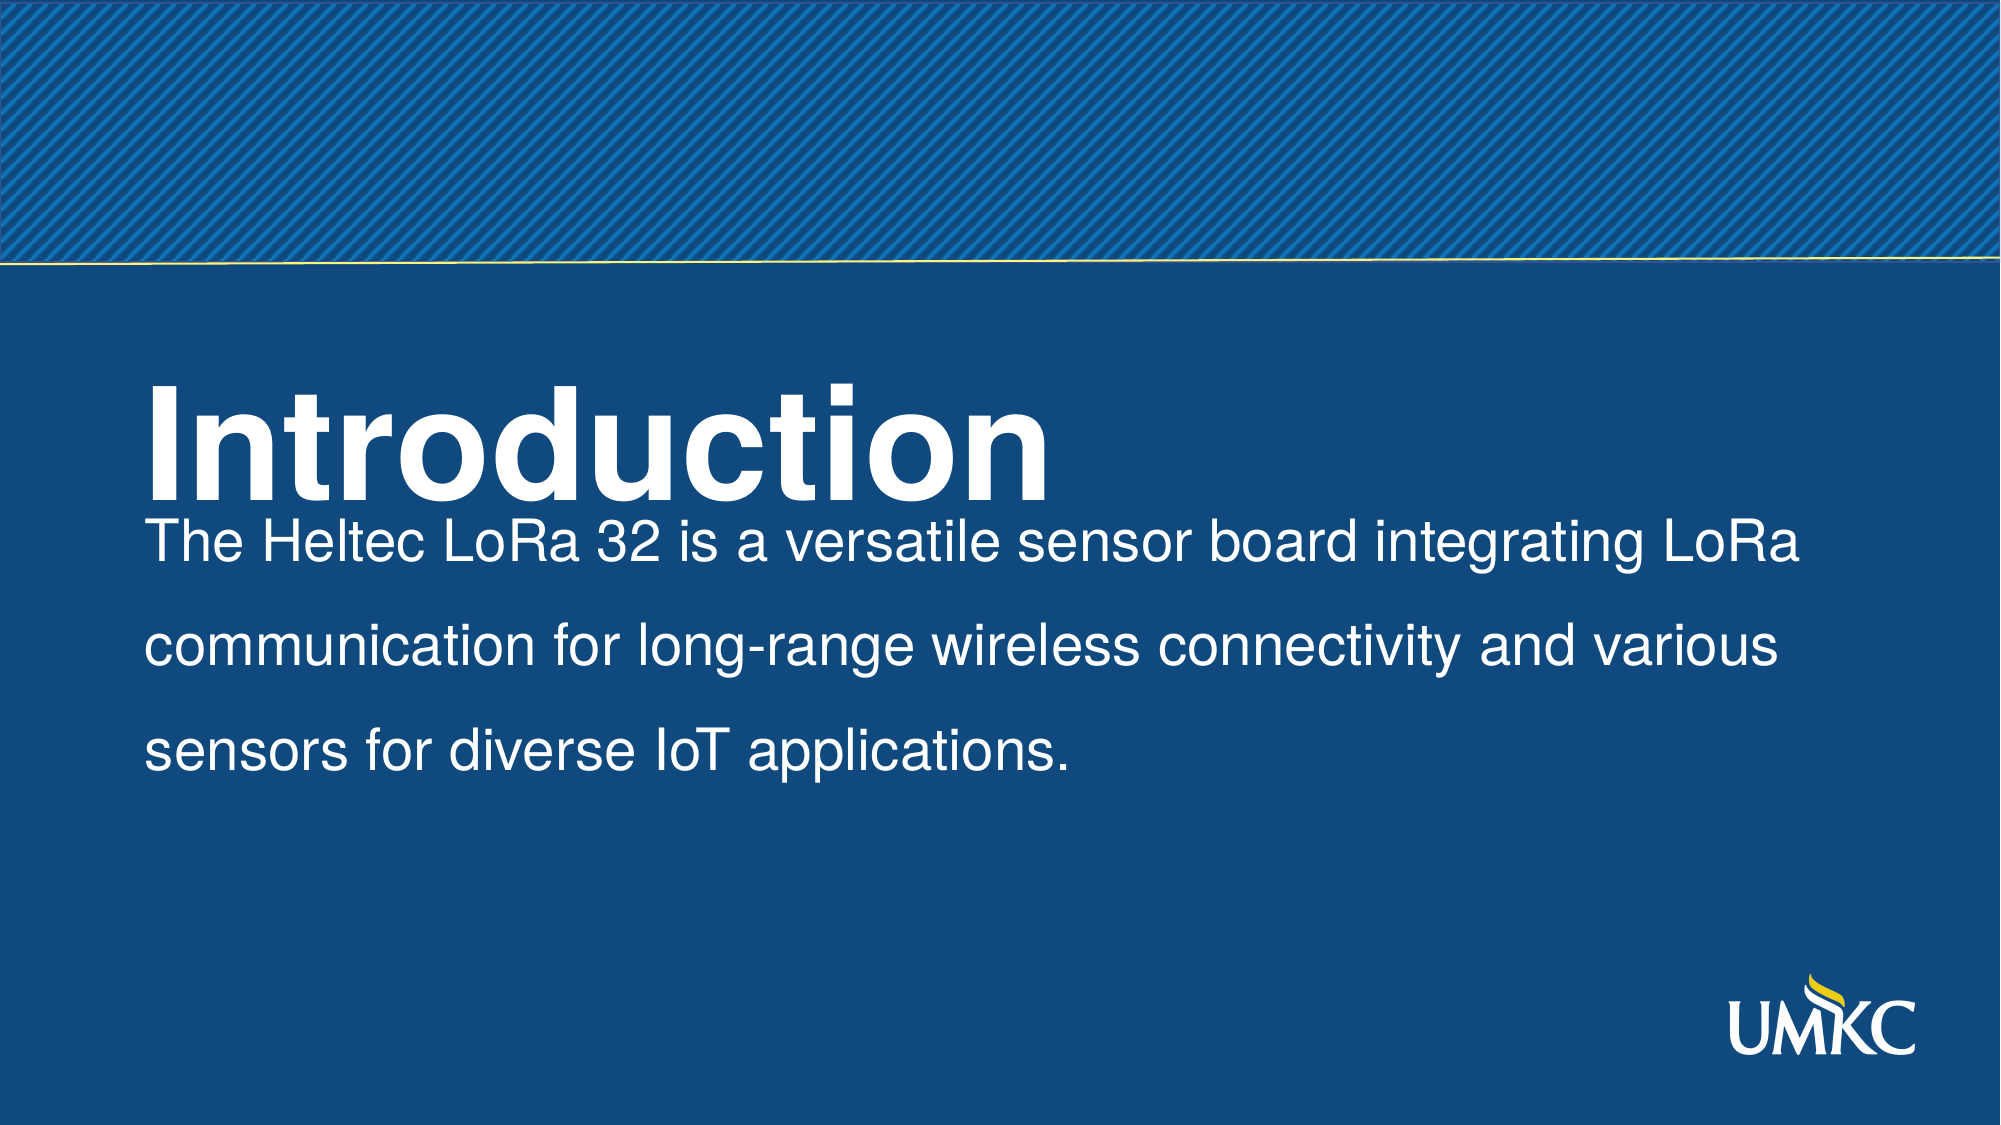

Introduction
The Heltec LoRa 32 is a versatile sensor board integrating LoRa communication for long-range wireless connectivity and various sensors for diverse IoT applications.